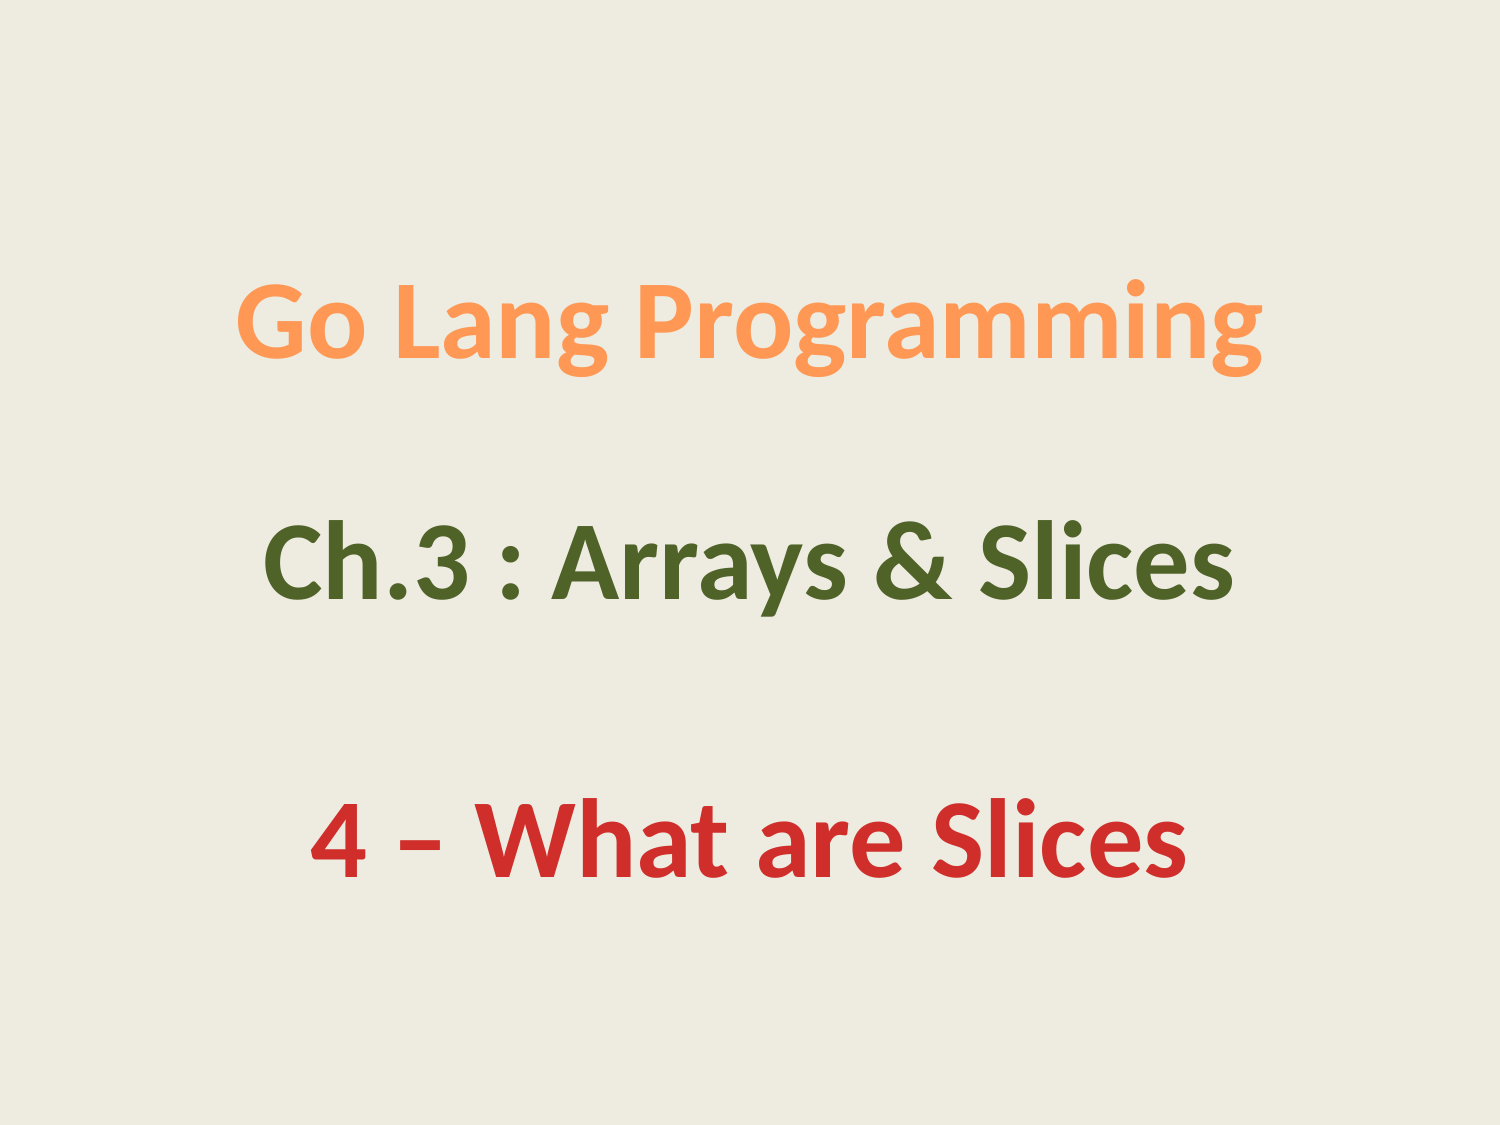

Go Lang Programming
Ch.3 : Arrays & Slices
4 – What are Slices